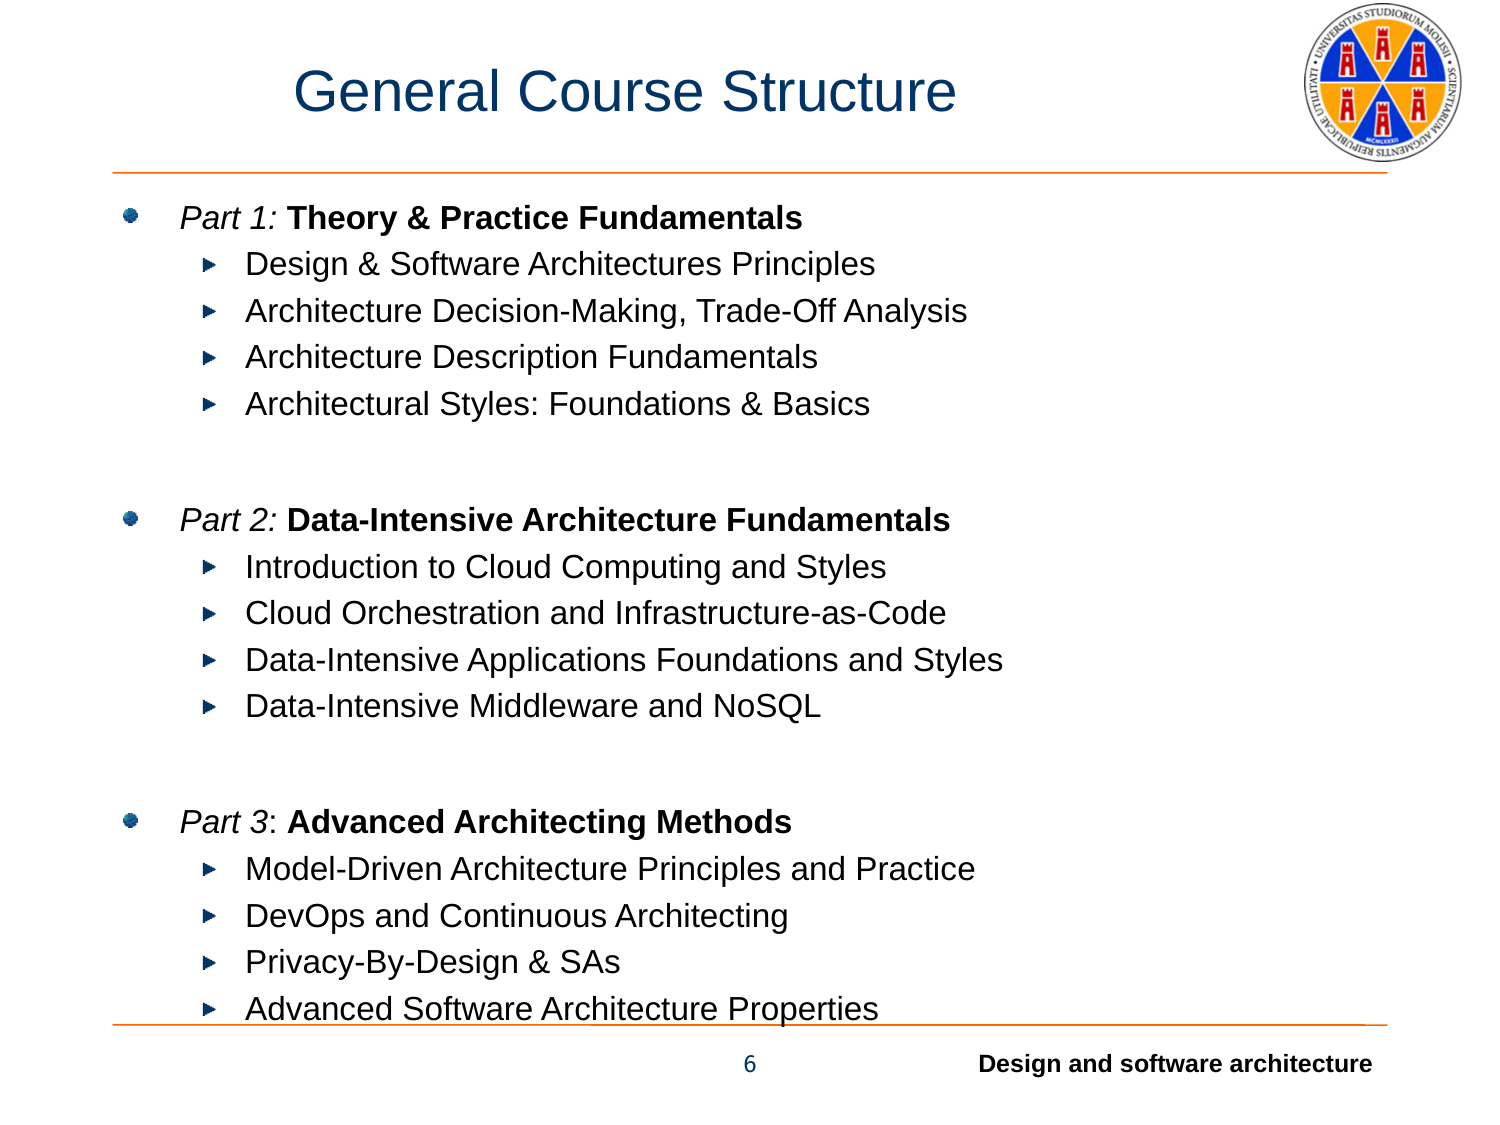

# General Course Structure
Part 1: Theory & Practice Fundamentals
Design & Software Architectures Principles
Architecture Decision-Making, Trade-Off Analysis
Architecture Description Fundamentals
Architectural Styles: Foundations & Basics

Part 2: Data-Intensive Architecture Fundamentals
Introduction to Cloud Computing and Styles
Cloud Orchestration and Infrastructure-as-Code
Data-Intensive Applications Foundations and Styles
Data-Intensive Middleware and NoSQL

Part 3: Advanced Architecting Methods
Model-Driven Architecture Principles and Practice
DevOps and Continuous Architecting
Privacy-By-Design & SAs
Advanced Software Architecture Properties

6
Design and software architecture